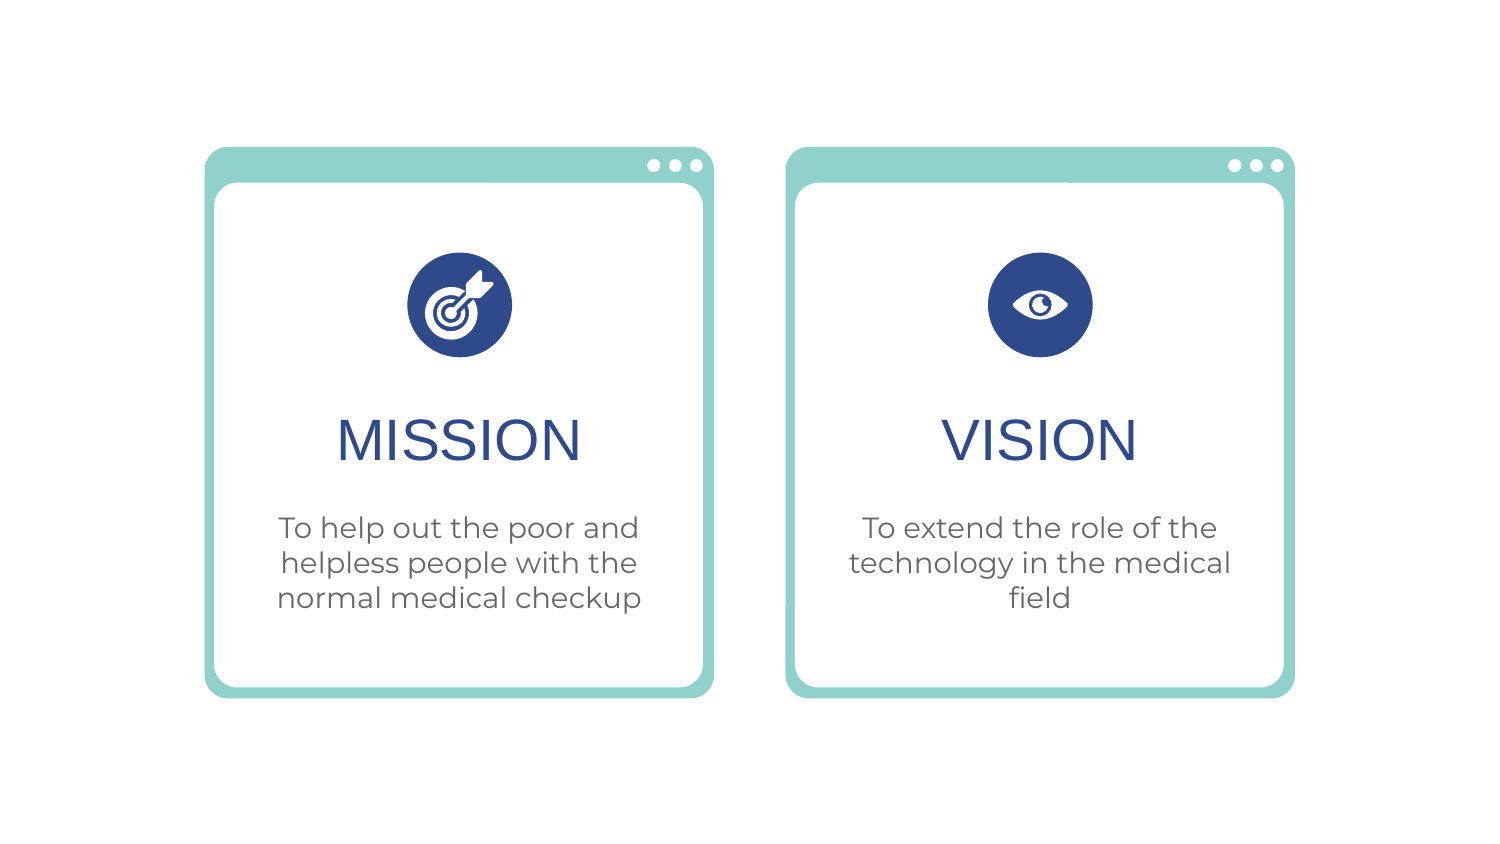

MISSION
# VISION
To help out the poor and helpless people with the normal medical checkup
To extend the role of the technology in the medical field